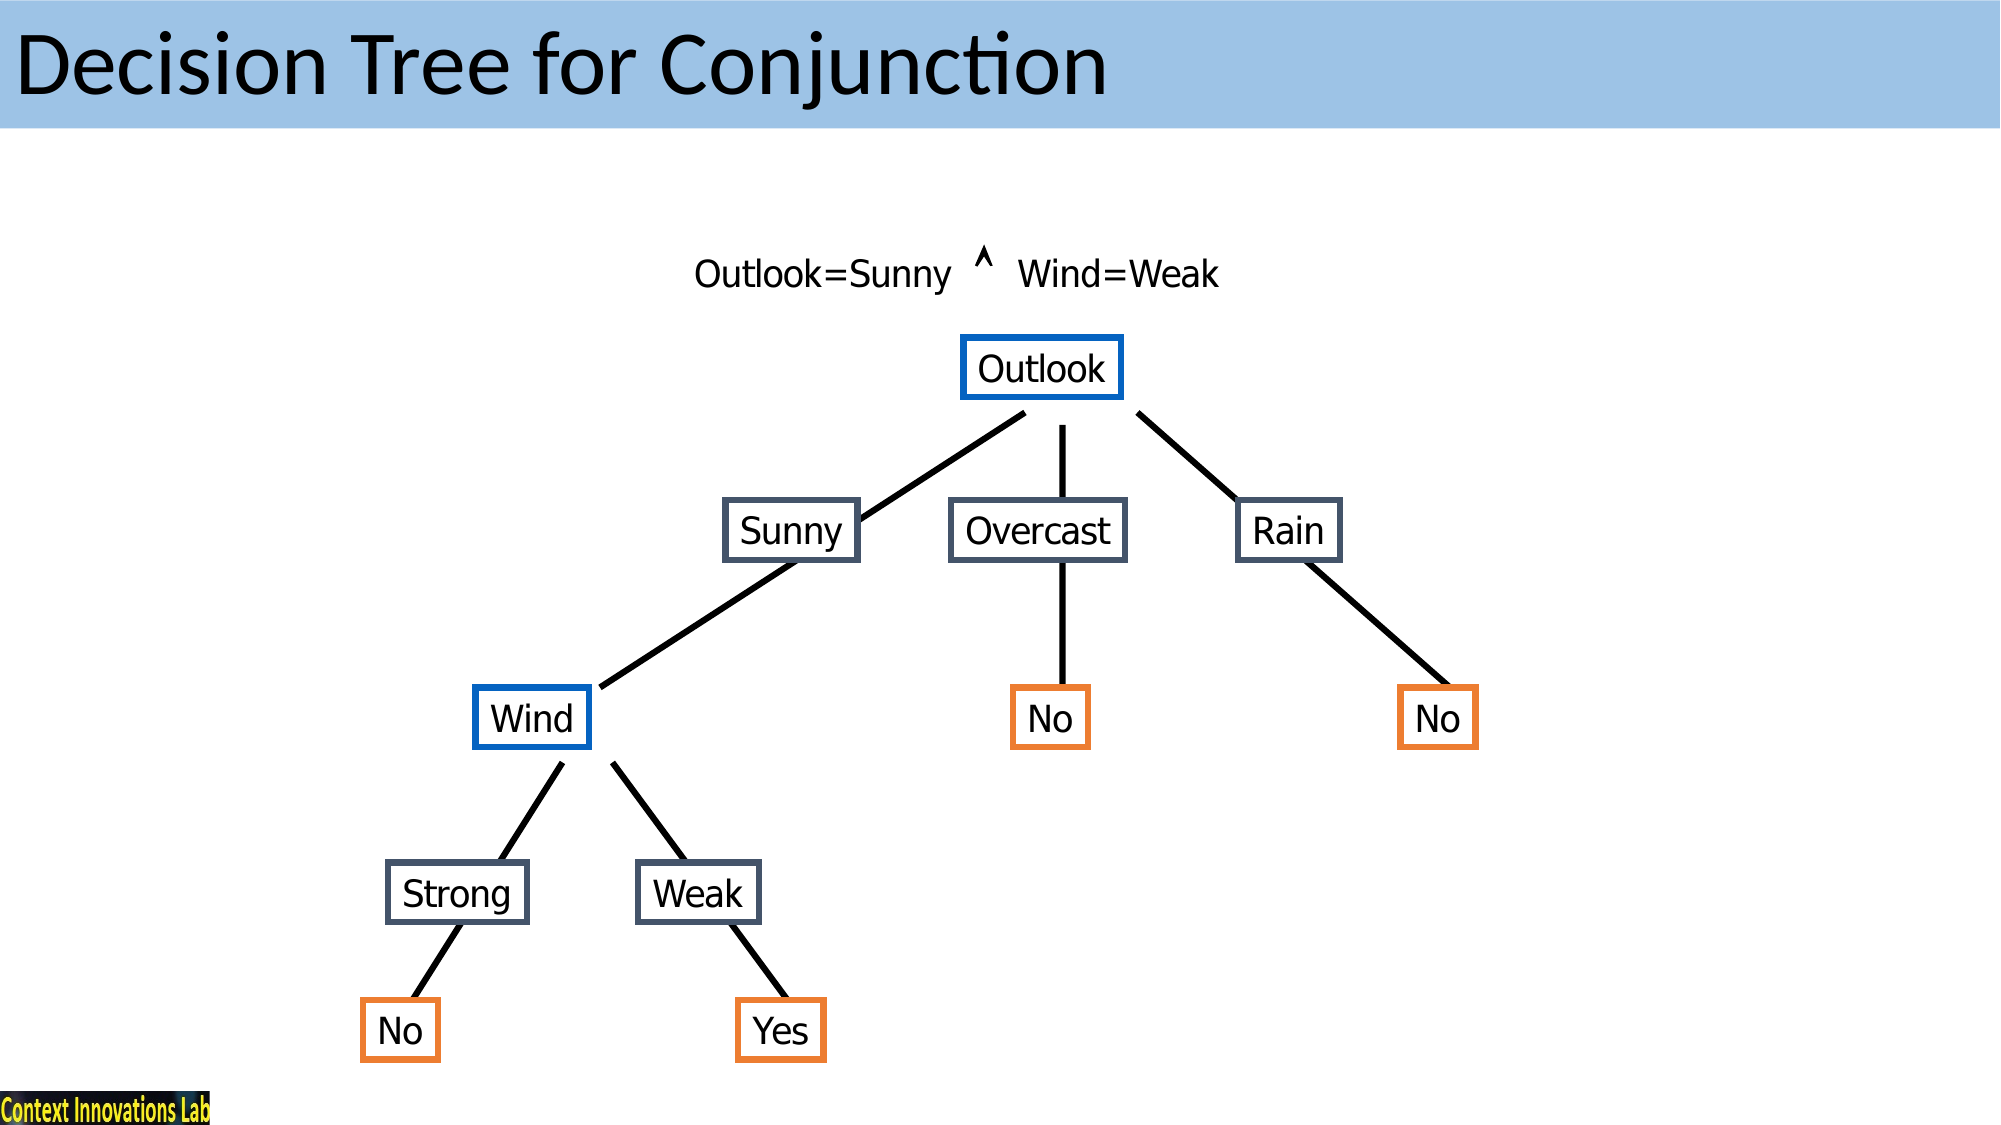

# Decision Tree for Conjunction
Outlook=Sunny  ∧  Wind=Weak
Outlook

Sunny
Overcast
Rain
Wind
No
No

Strong
Weak
No
Yes